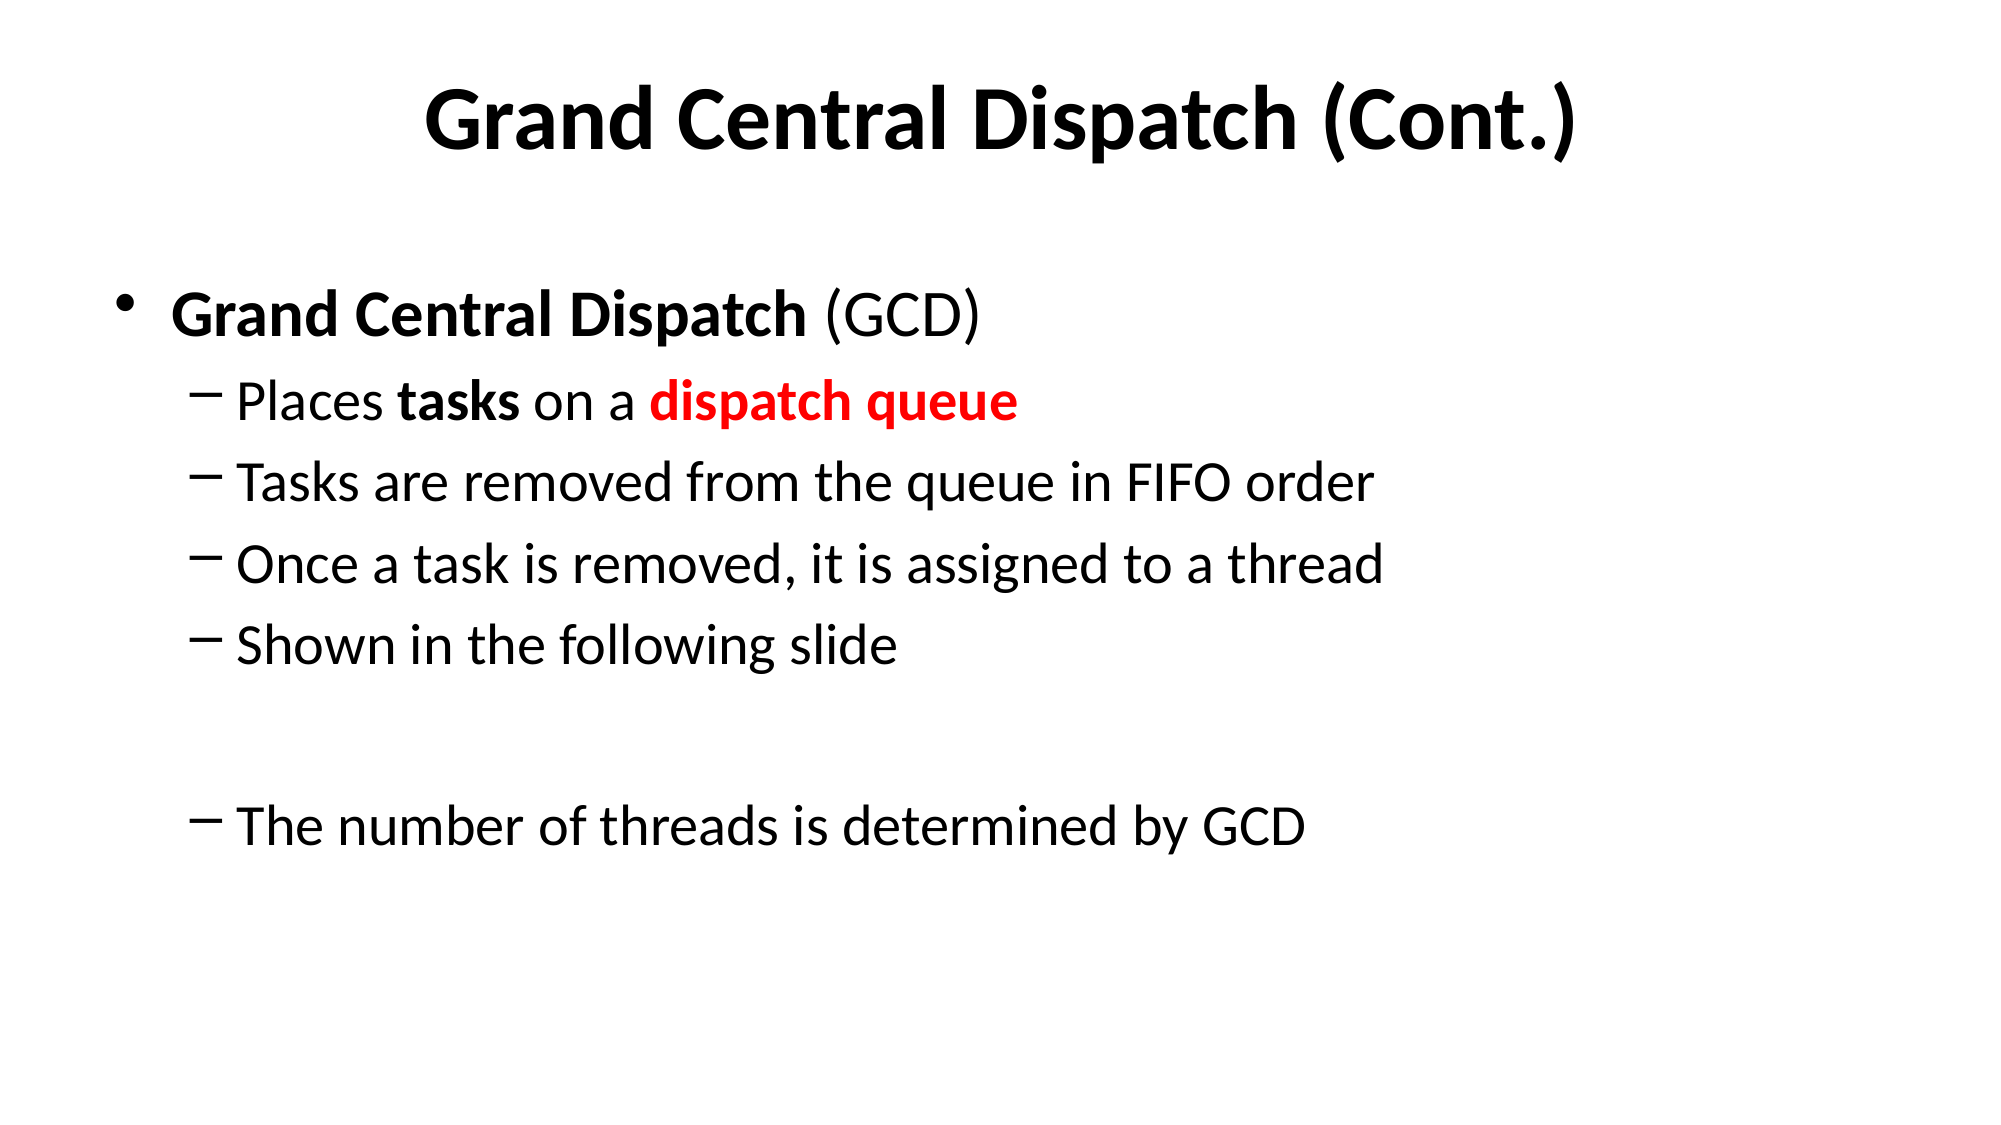

# Grand Central Dispatch (Cont.)
Grand Central Dispatch (GCD)
Places tasks on a dispatch queue
Tasks are removed from the queue in FIFO order
Once a task is removed, it is assigned to a thread
Shown in the following slide

The number of threads is determined by GCD